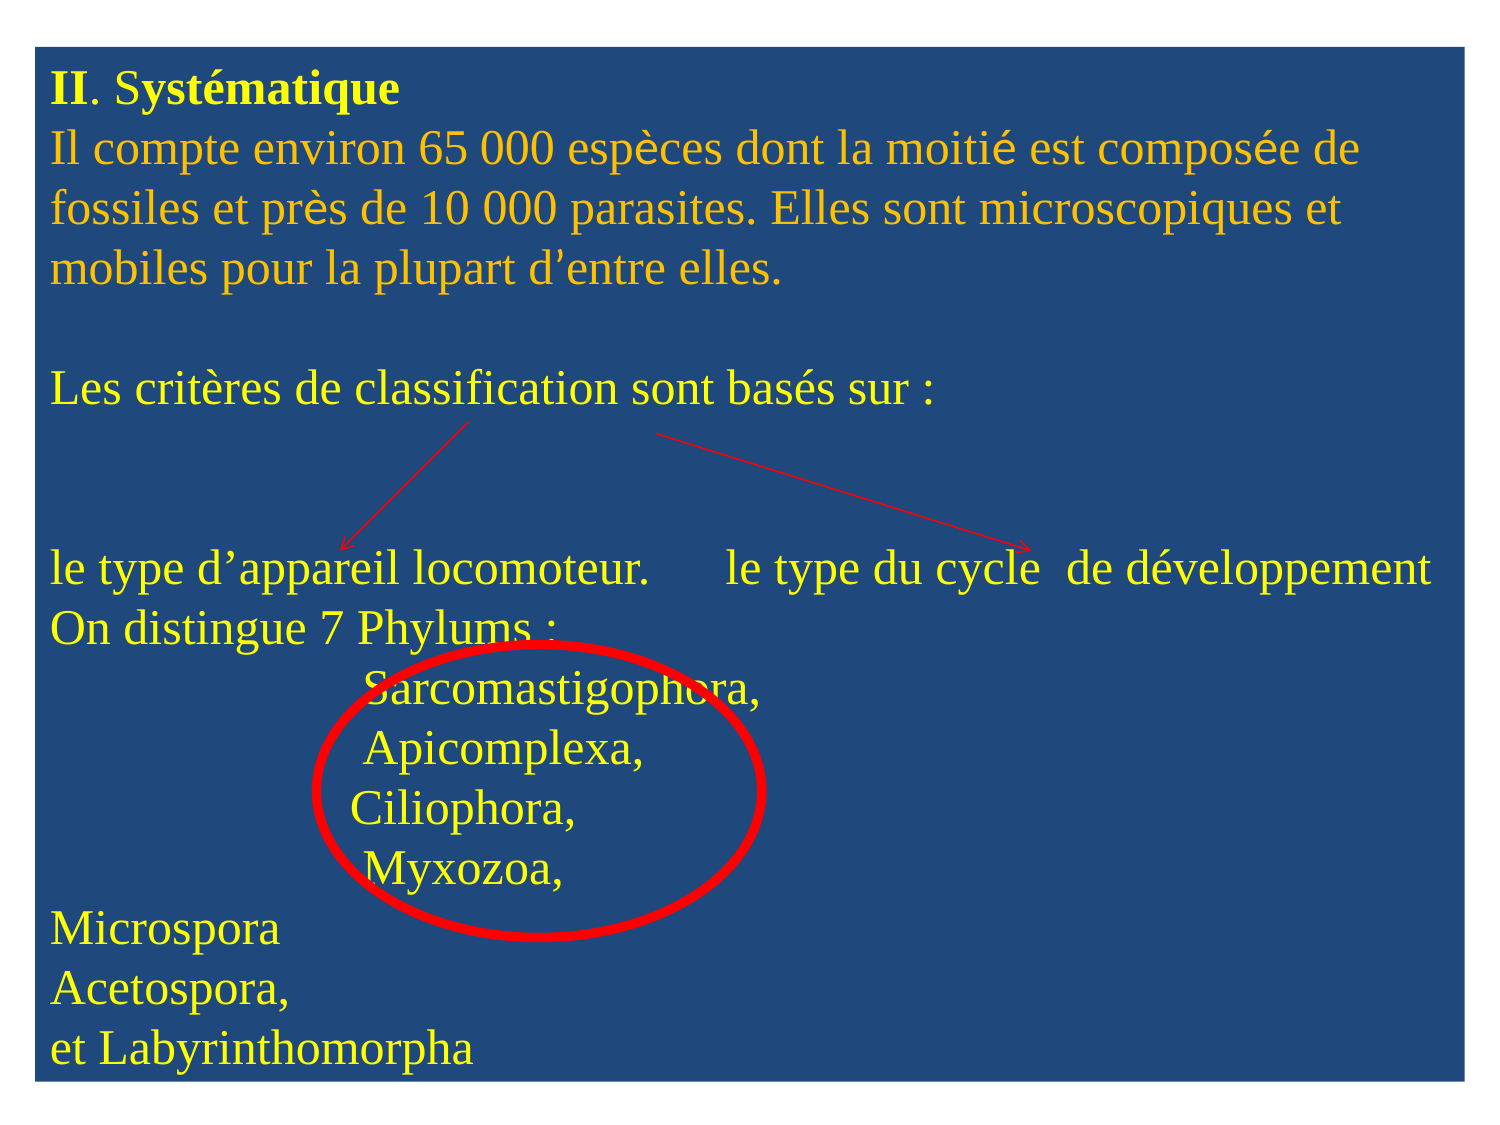

II. Systématique
Il compte environ 65 000 espèces dont la moitié est composée de fossiles et près de 10 000 parasites. Elles sont microscopiques et mobiles pour la plupart d’entre elles.
Les critères de classification sont basés sur :
le type d’appareil locomoteur.      le type du cycle  de développement
On distingue 7 Phylums :
                         Sarcomastigophora,
                         Apicomplexa,
                        Ciliophora,
                         Myxozoa,
Microspora
Acetospora,
et Labyrinthomorpha